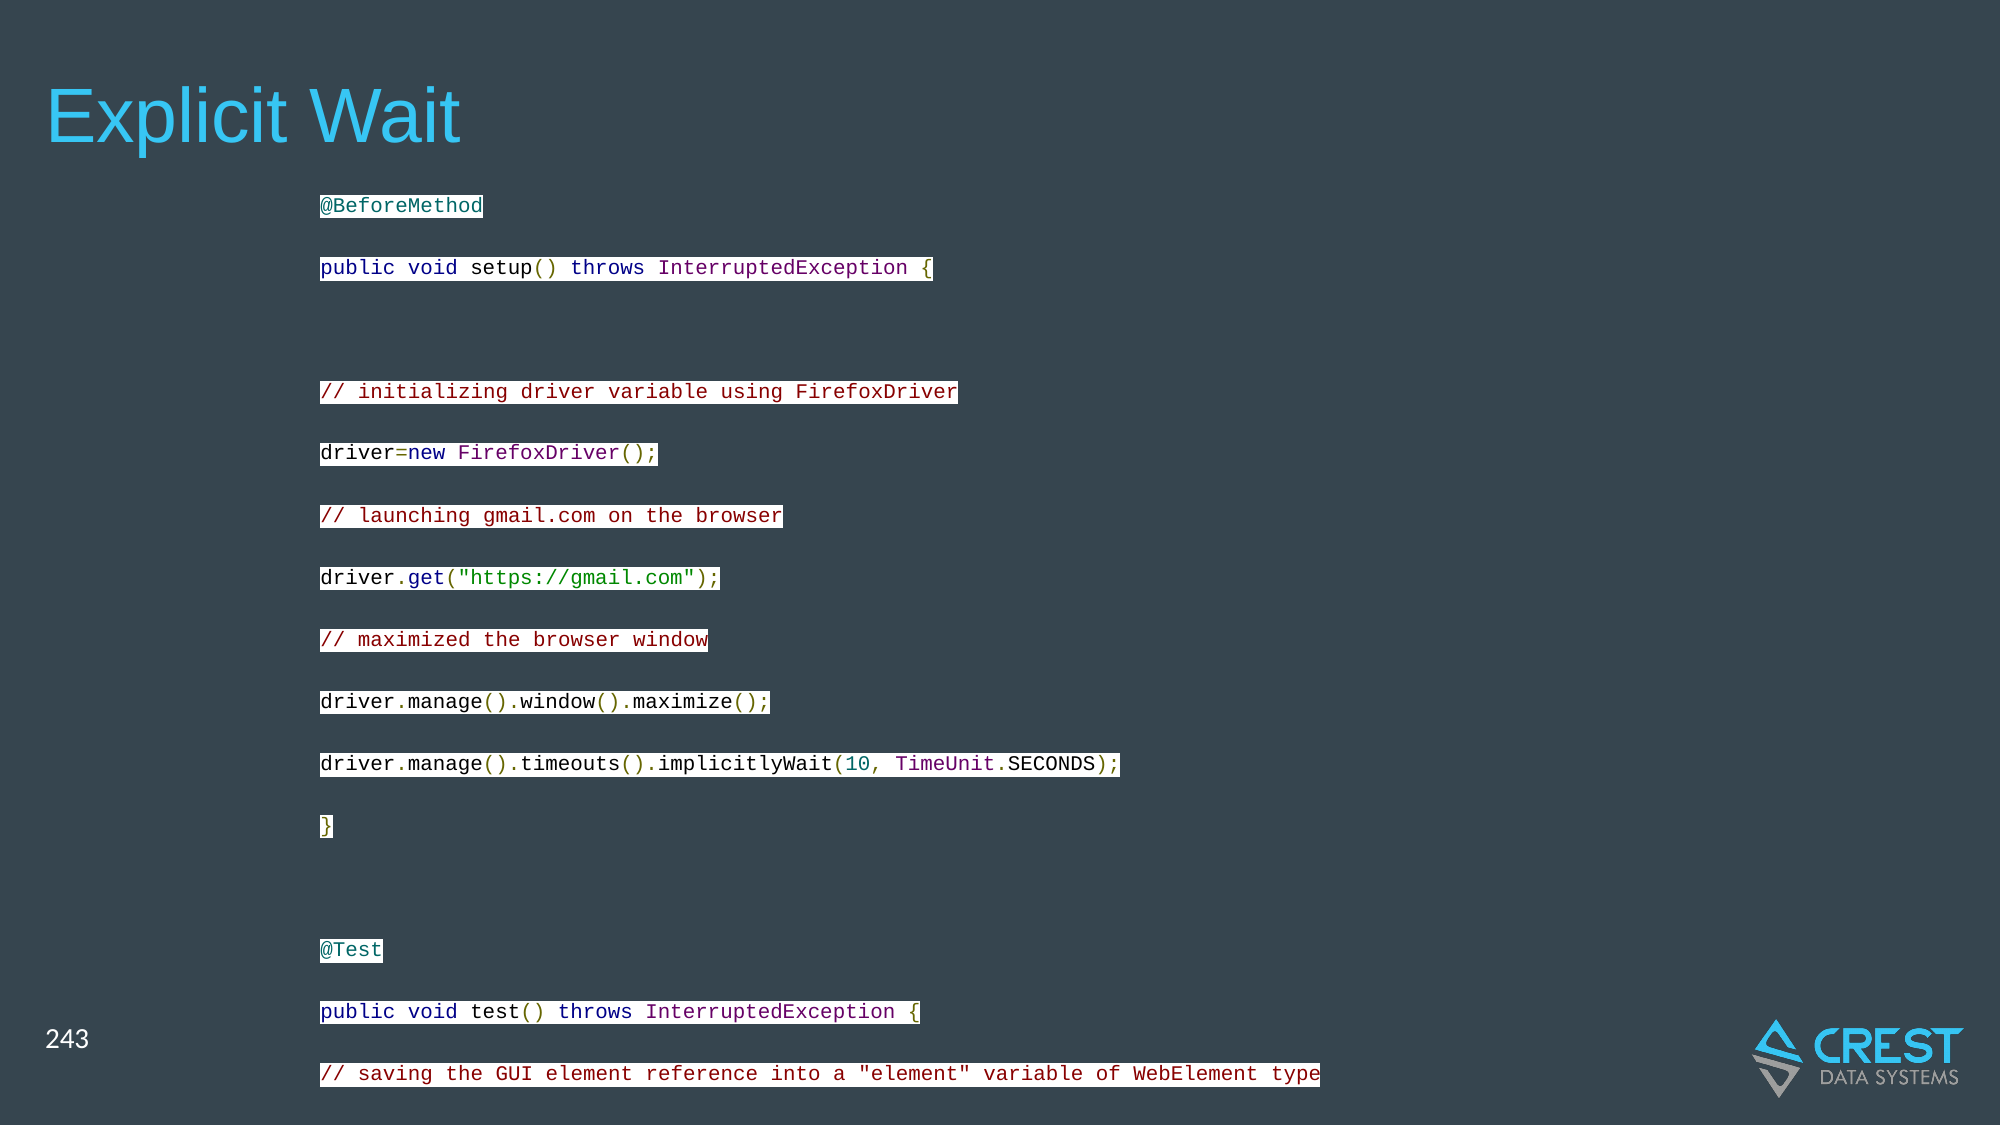

# Explicit Wait
@BeforeMethod
public void setup() throws InterruptedException {

// initializing driver variable using FirefoxDriver
driver=new FirefoxDriver();
// launching gmail.com on the browser
driver.get("https://gmail.com");
// maximized the browser window
driver.manage().window().maximize();
driver.manage().timeouts().implicitlyWait(10, TimeUnit.SECONDS);
}

@Test
public void test() throws InterruptedException {
// saving the GUI element reference into a "element" variable of WebElement type
WebElement element = driver.findElement(By.id("Email"));
// entering username
element.sendKeys("dummy@gmail.com");
element.sendKeys(Keys.RETURN);
// entering password
driver.findElement(By.id("Passwd")).sendKeys("password");
// clicking signin button
driver.findElement(By.id("signIn")).click();
Thread.sleep(5000);
// explicit wait - to wait for the compose button to be click-able
WebDriverWait wait = new WebDriverWait(driver,30);
wait.until(ExpectedConditions.visibilityOfElementLocated(By.xpath("//div[contains(text(),'COMPOSE')]")));
// click on the compose button as soon as the "compose" button is visible
driver.findElement(By.xpath("//div[contains(text(),'COMPOSE')]")).click();
}

@AfterMethod
public void teardown() {
// closes all the browser windows opened by web driver
driver.quit();
}

243